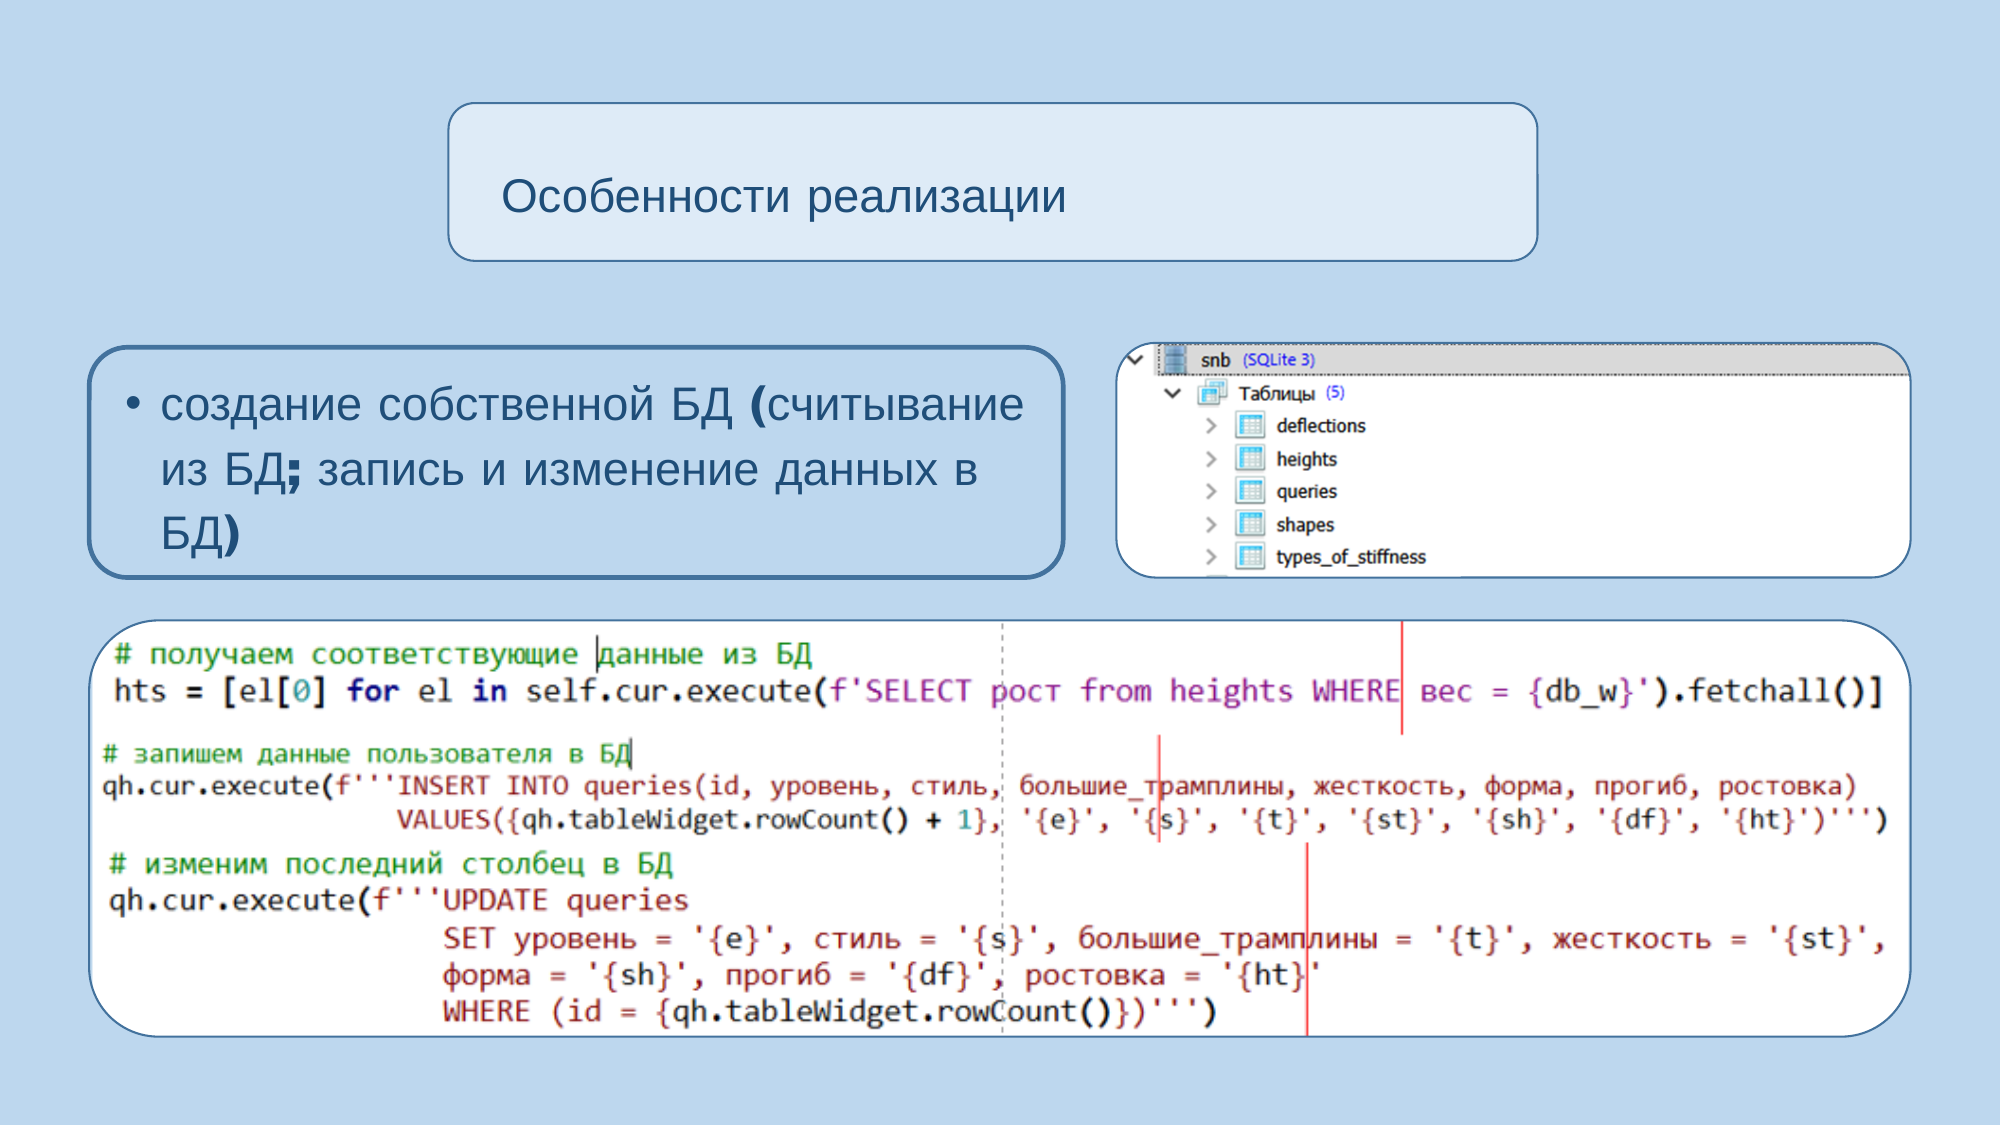

# Особенности реализации

создание собственной БД (считывание из БД; запись и изменение данных в БД)